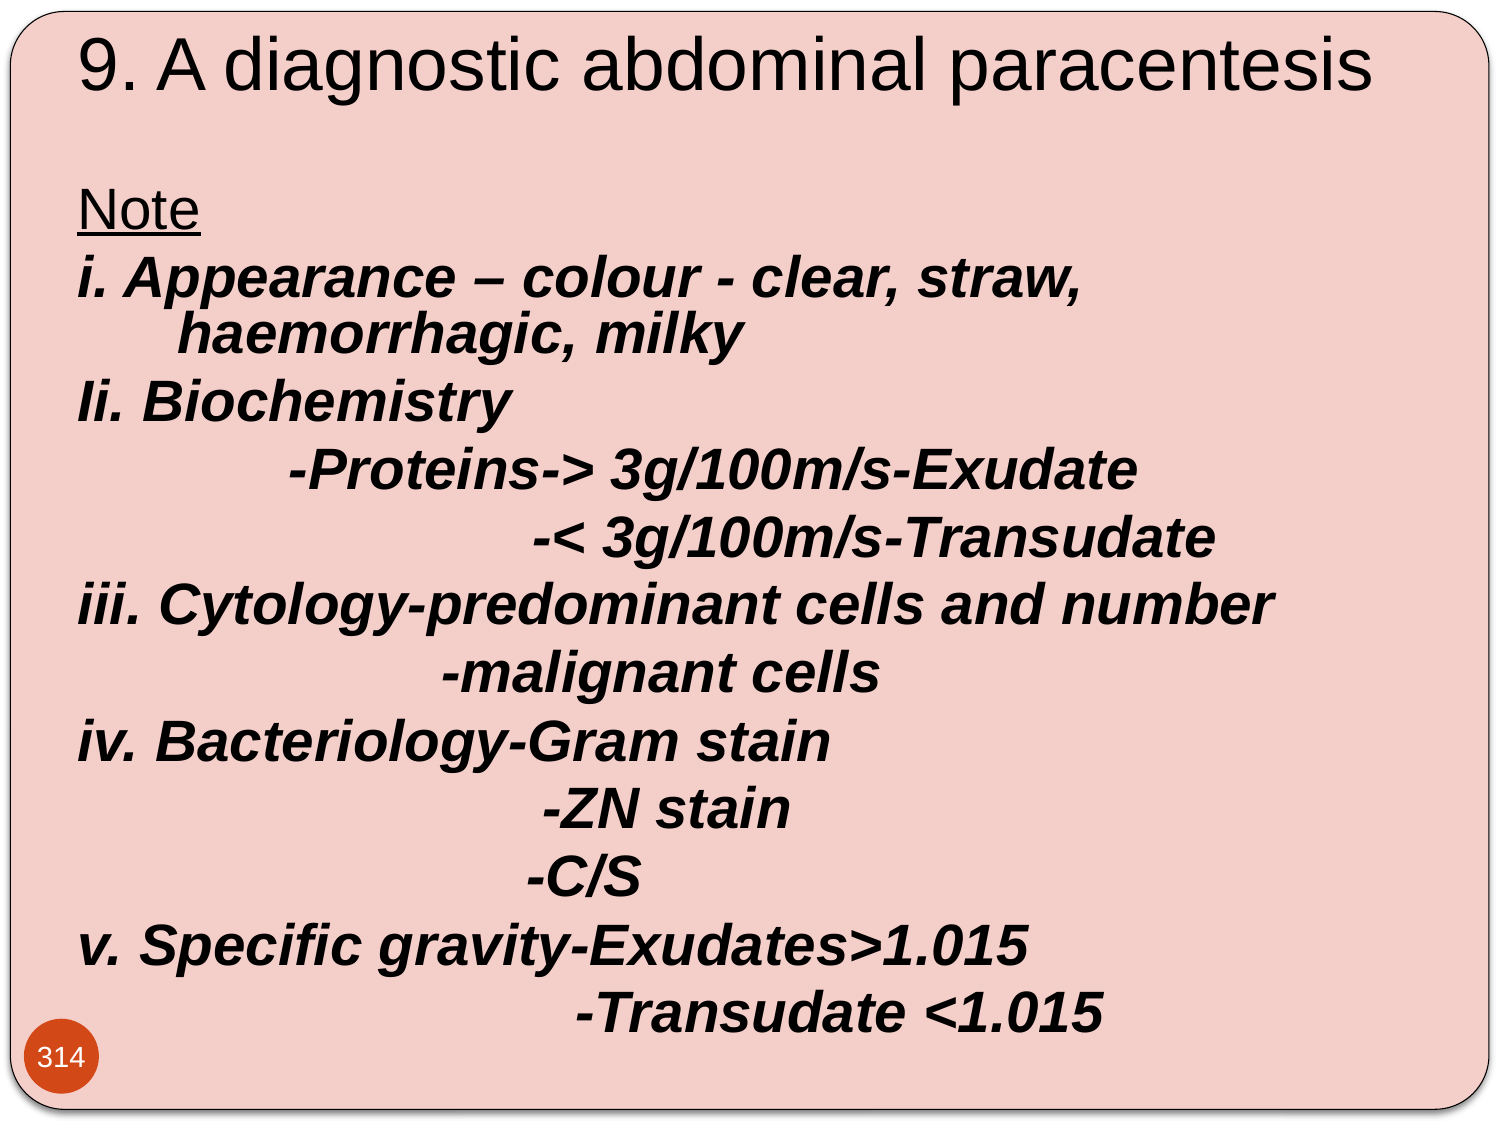

9. A diagnostic abdominal paracentesis

Note
i. Appearance – colour - clear, straw, haemorrhagic, milky
Ii. Biochemistry
             -Proteins-> 3g/100m/s-Exudate
                            -< 3g/100m/s-Transudate
iii. Cytology-predominant cells and number
		       -malignant cells
iv. Bacteriology-Gram stain
			    -ZN stain
			   -C/S
v. Specific gravity-Exudates>1.015
			      -Transudate <1.015

314